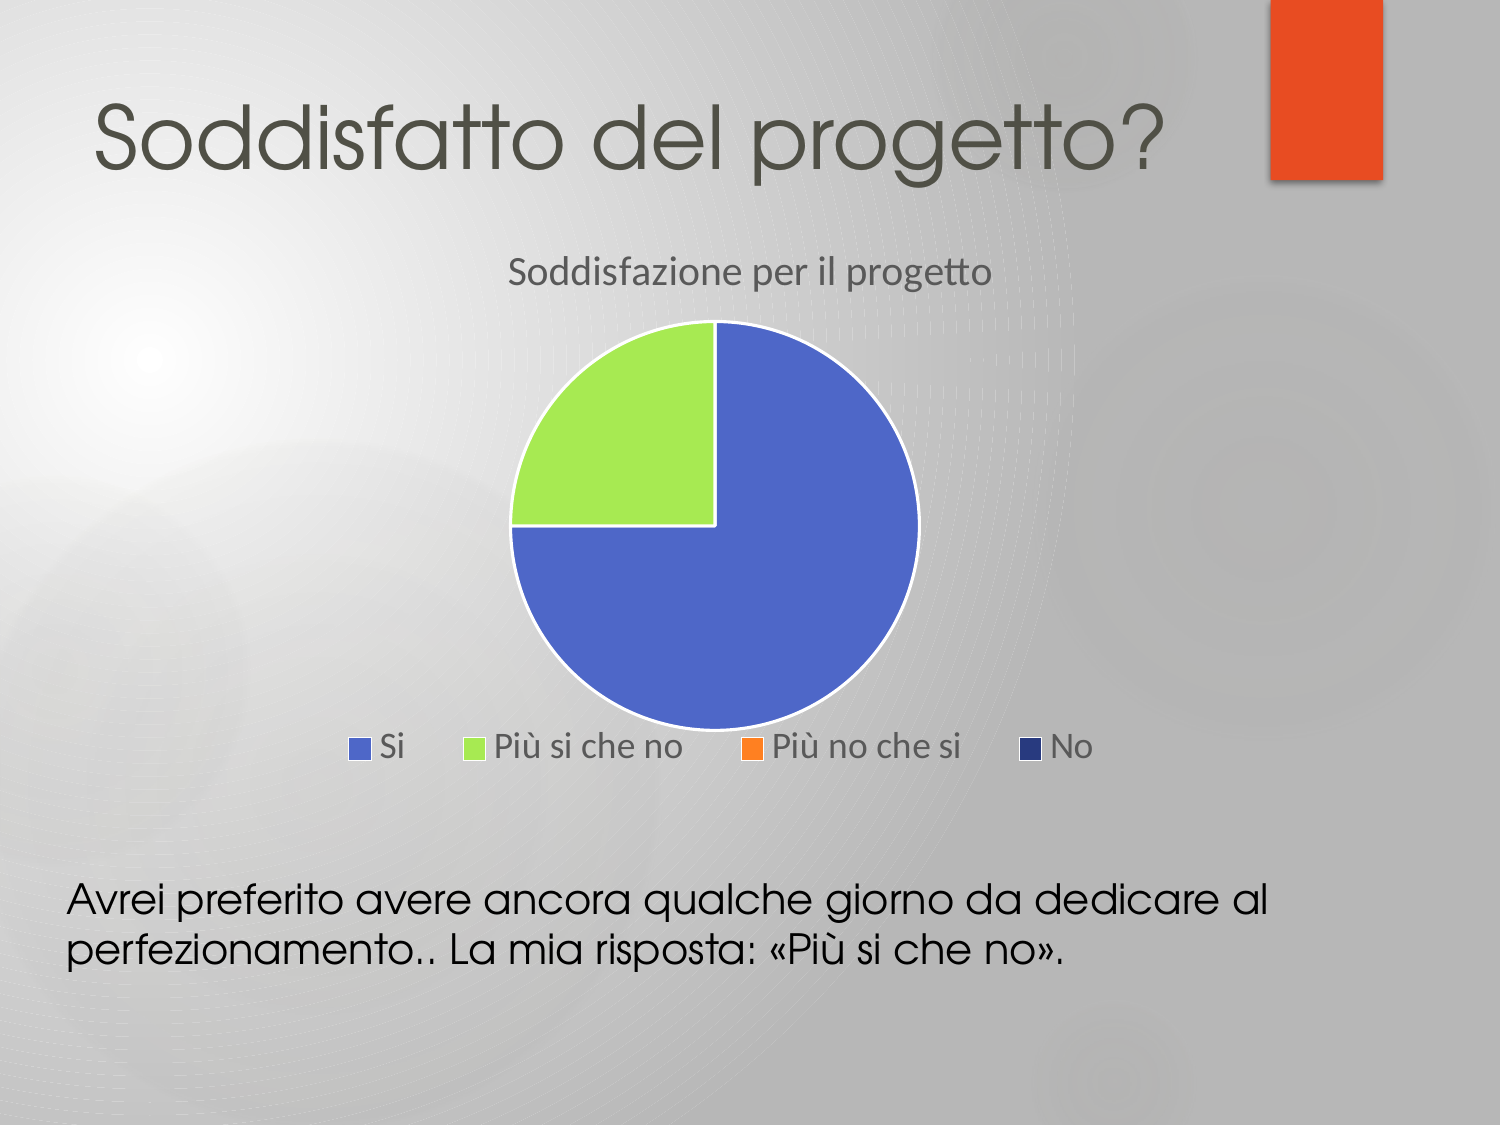

# Soddisfatto del progetto?

### Chart: Soddisfazione per il progetto

| Category | Google Code |
|---|---|
| Si | 6.0 |
| Più si che no | 2.0 |
| Più no che si | 0.0 |
| No | 0.0 |
Avrei preferito avere ancora qualche giorno da dedicare al perfezionamento.. La mia risposta: «Più si che no».